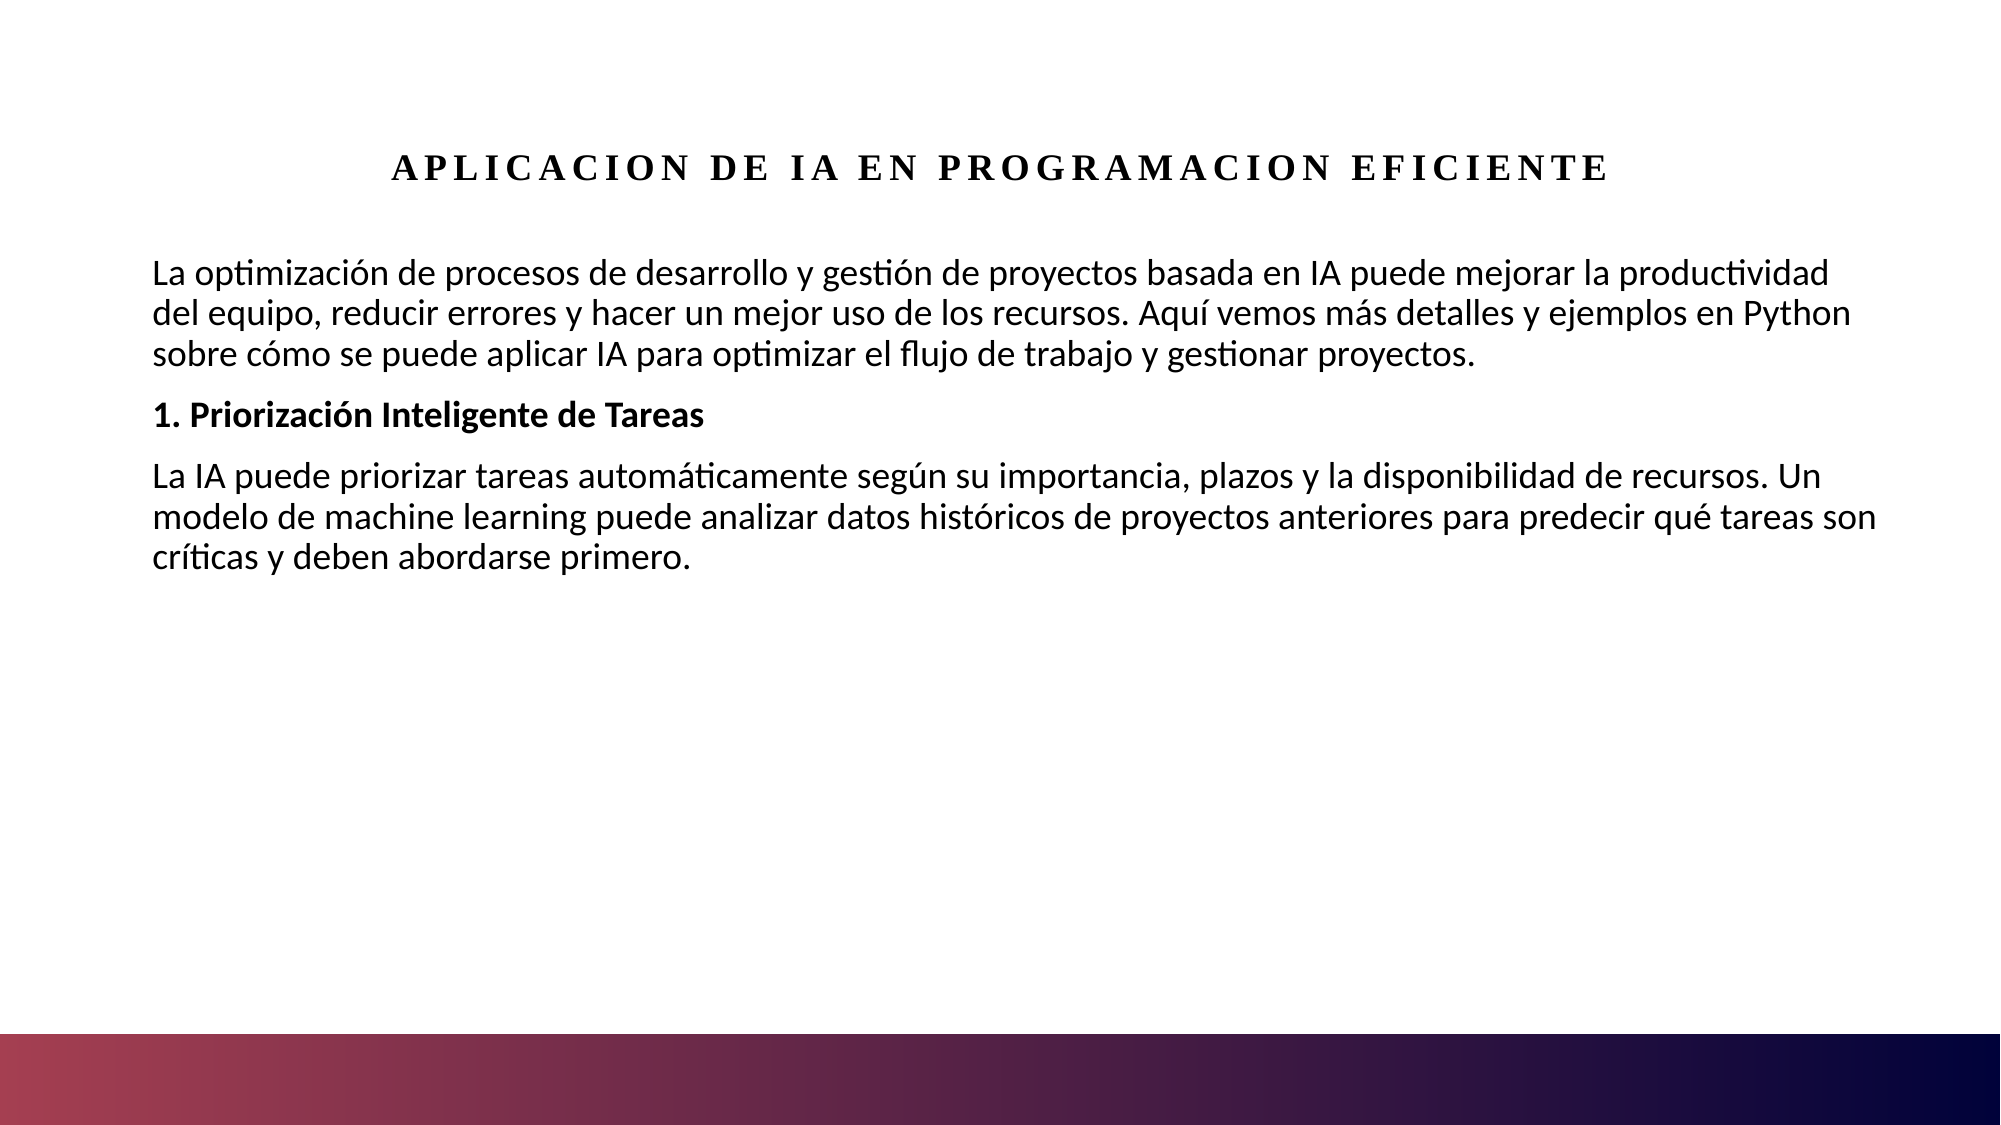

# Aplicacion de IA en programacion eficiente
La optimización de procesos de desarrollo y gestión de proyectos basada en IA puede mejorar la productividad del equipo, reducir errores y hacer un mejor uso de los recursos. Aquí vemos más detalles y ejemplos en Python sobre cómo se puede aplicar IA para optimizar el flujo de trabajo y gestionar proyectos.
1. Priorización Inteligente de Tareas
La IA puede priorizar tareas automáticamente según su importancia, plazos y la disponibilidad de recursos. Un modelo de machine learning puede analizar datos históricos de proyectos anteriores para predecir qué tareas son críticas y deben abordarse primero.